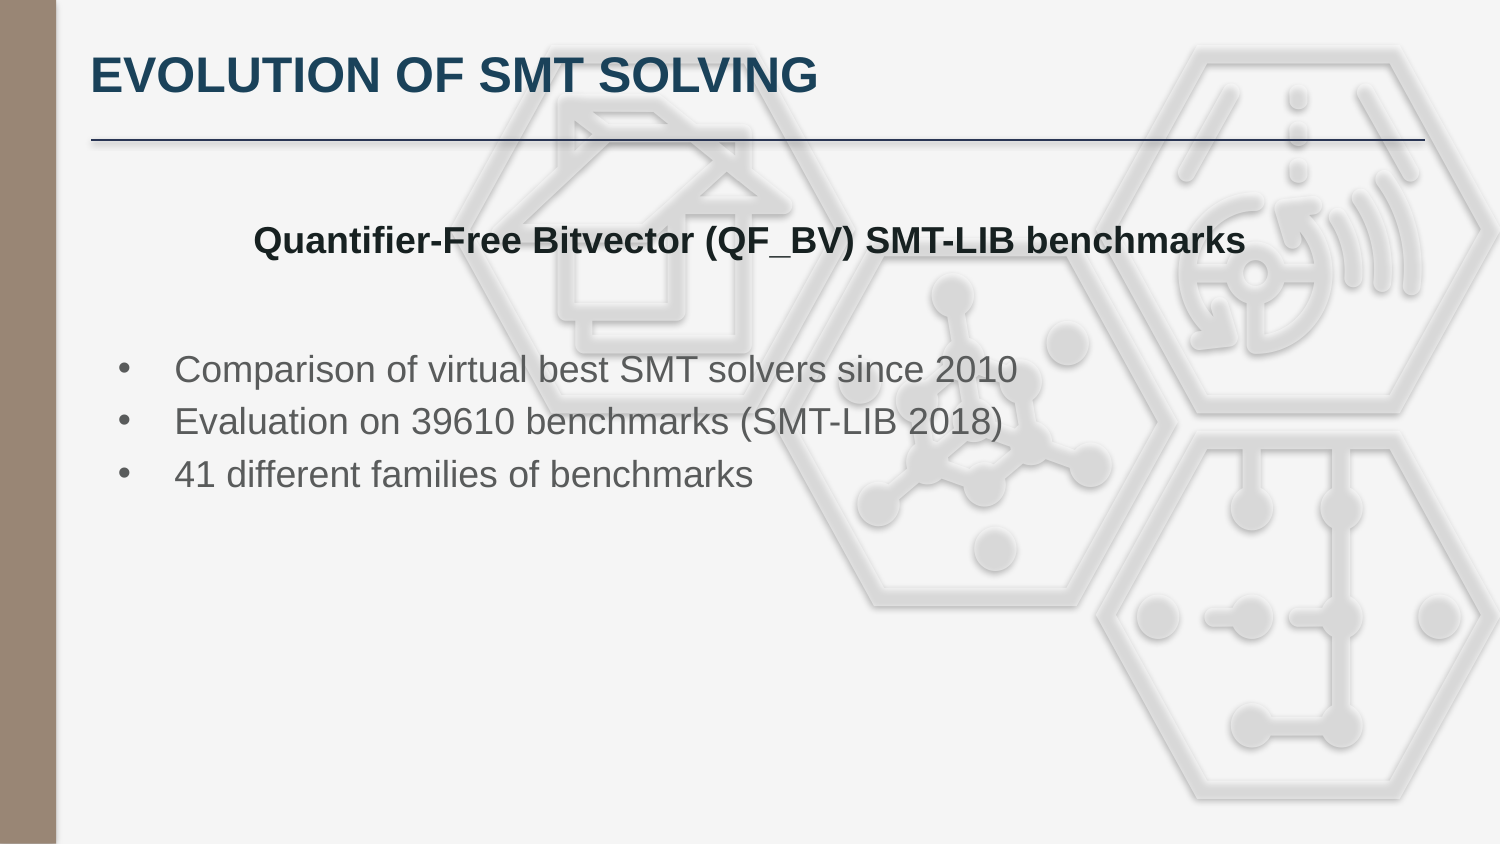

# Evolution of SMt solving
Quantifier-Free Bitvector (QF_BV) SMT-LIB benchmarks
Comparison of virtual best SMT solvers since 2010
Evaluation on 39610 benchmarks (SMT-LIB 2018)
41 different families of benchmarks